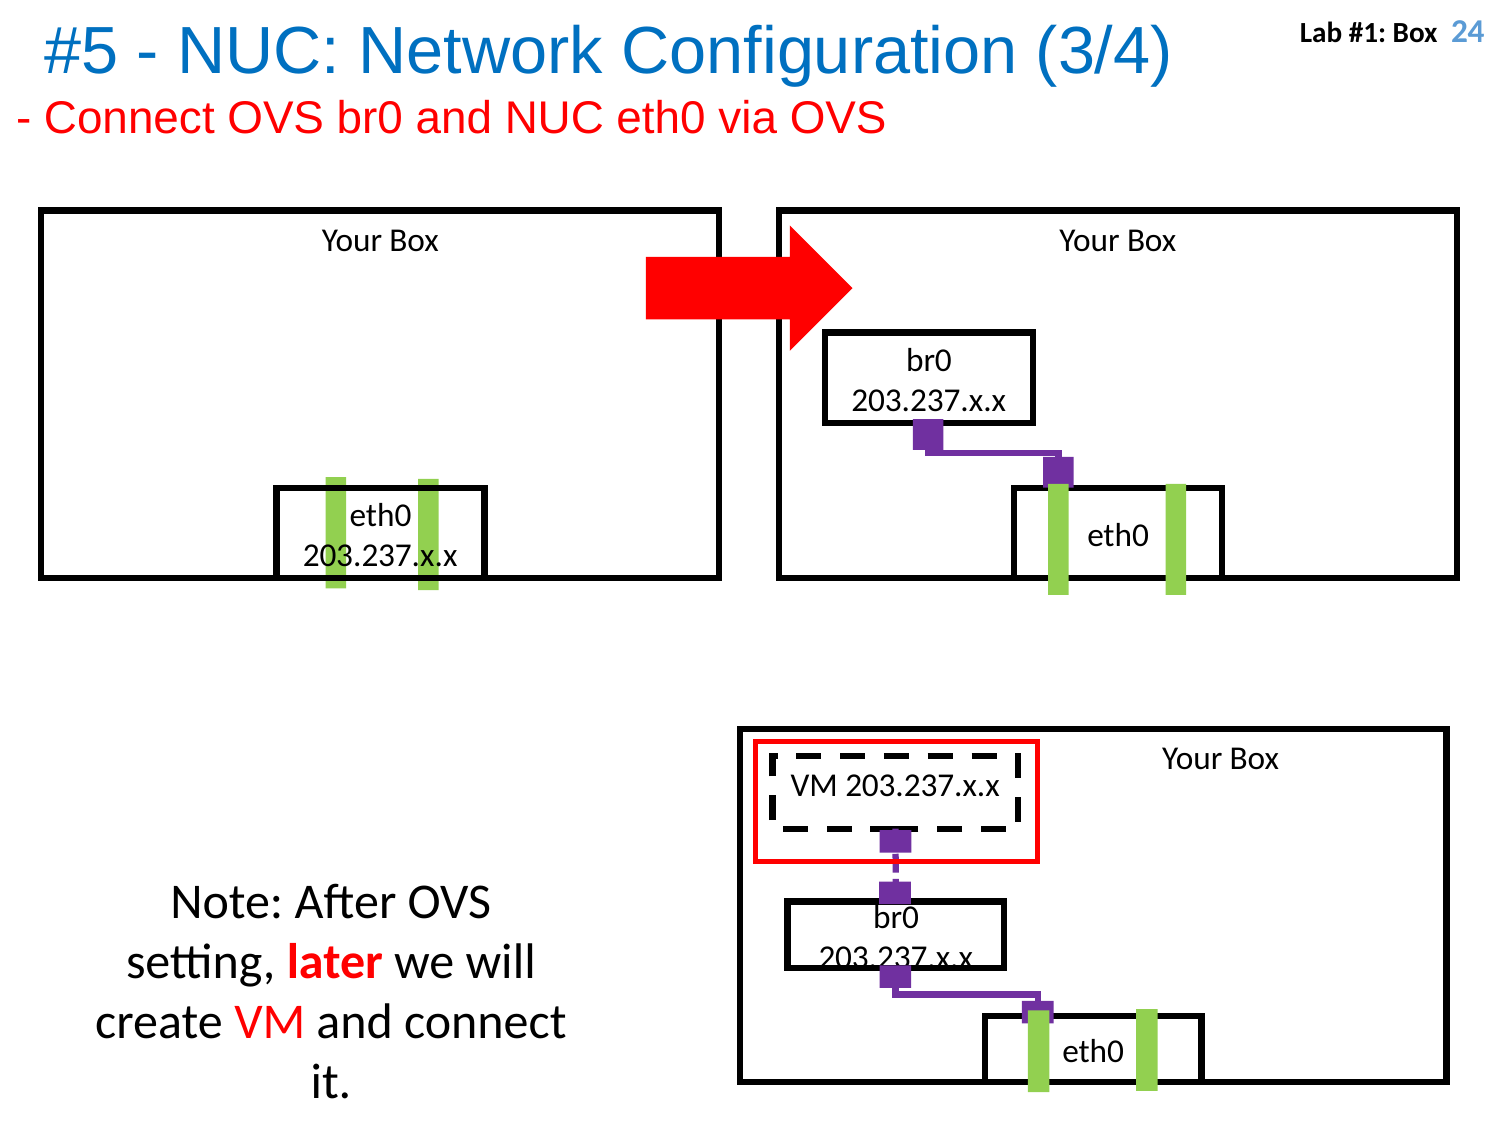

Lab #1: Box  24
#5 - NUC: Network Configuration (3/4)
- Connect OVS br0 and NUC eth0 via OVS
Your Box
Your Box

br0
203.237.x.x

eth0
203.237.x.x
eth0
                                  Your Box

VM 203.237.x.x

br0
203.237.x.x

eth0
Note: After OVS setting, later we will create VM and connect it.